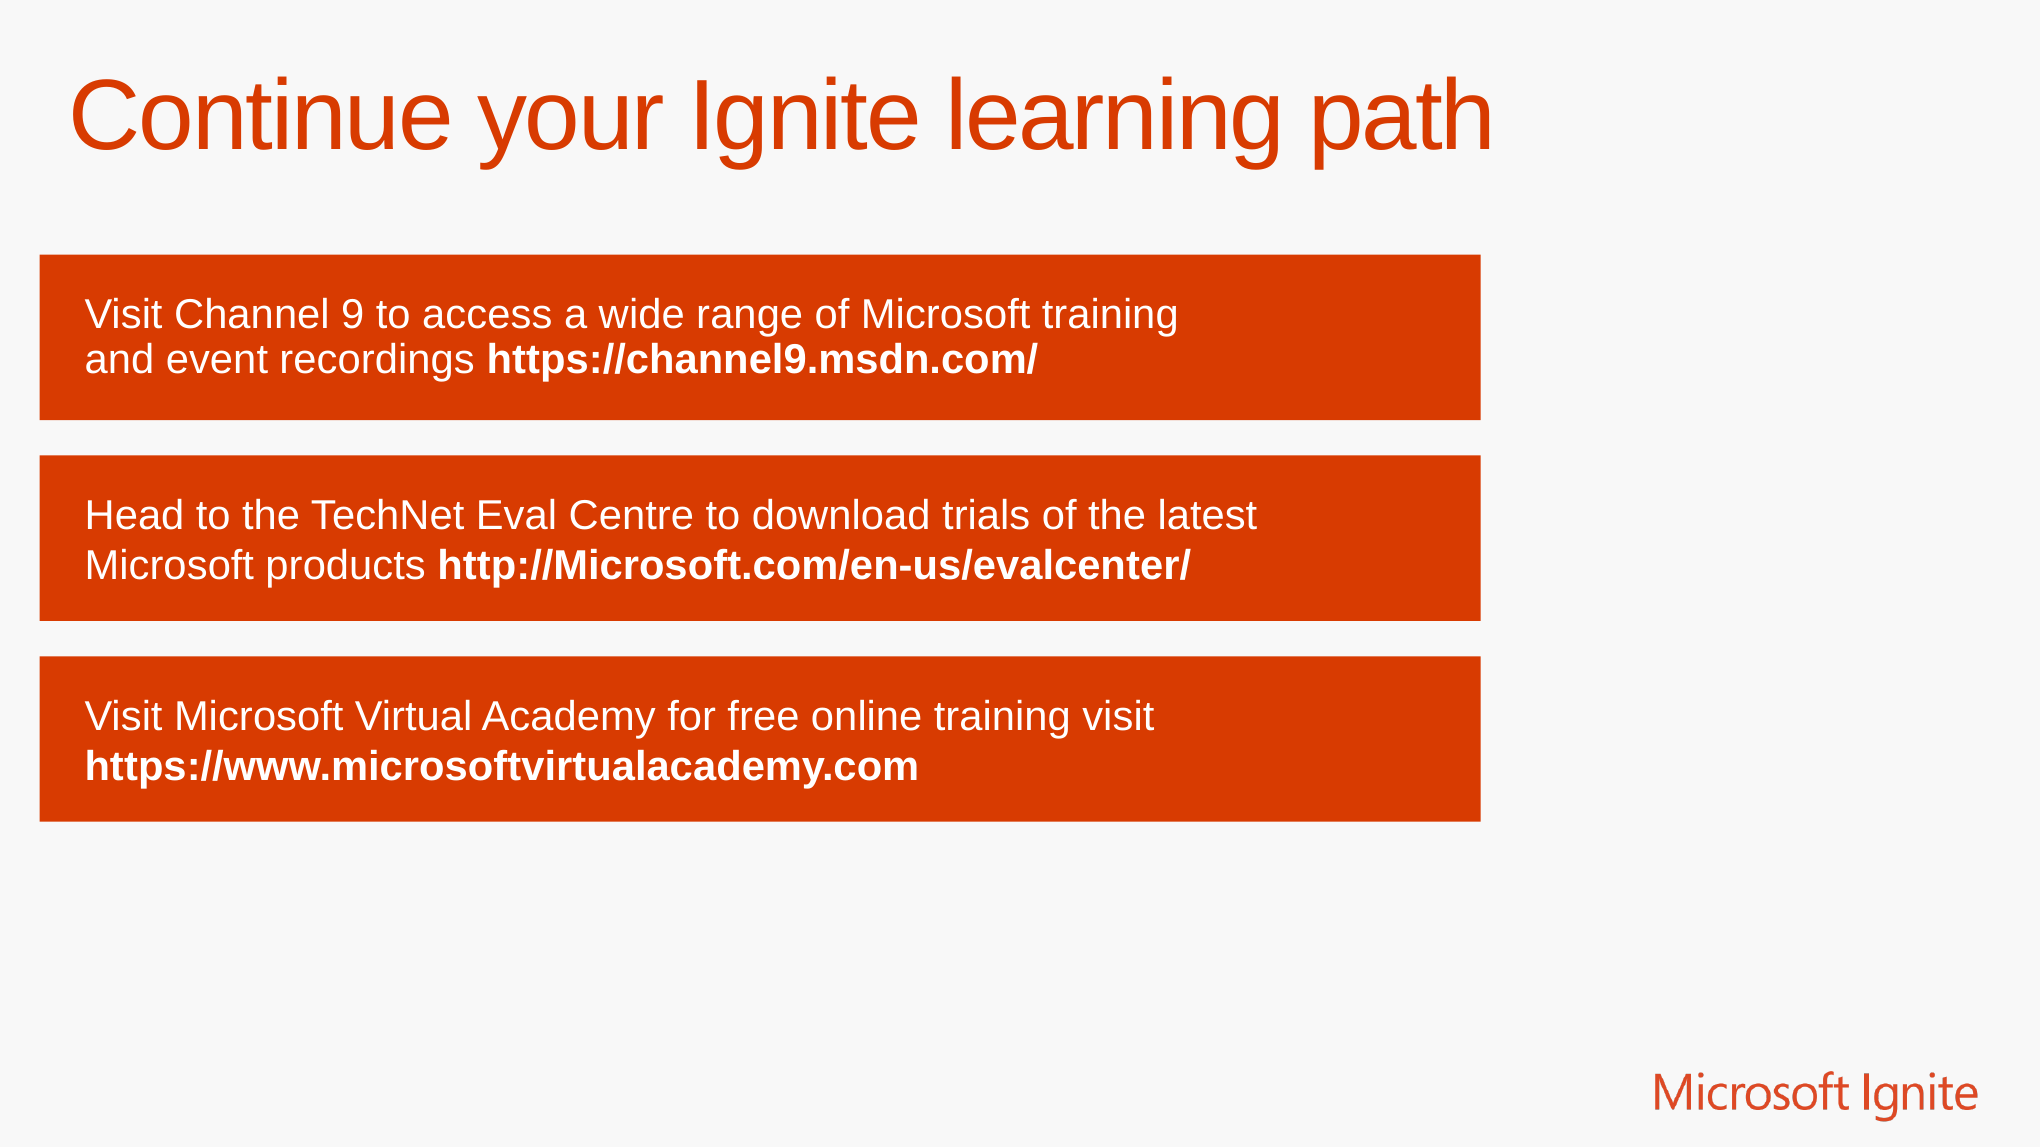

# Continue your Ignite learning path
Visit Channel 9 to access a wide range of Microsoft training
and event recordings https://channel9.msdn.com/
Head to the TechNet Eval Centre to download trials of the latest
Microsoft products http://Microsoft.com/en-us/evalcenter/
Visit Microsoft Virtual Academy for free online training visit
https://www.microsoftvirtualacademy.com